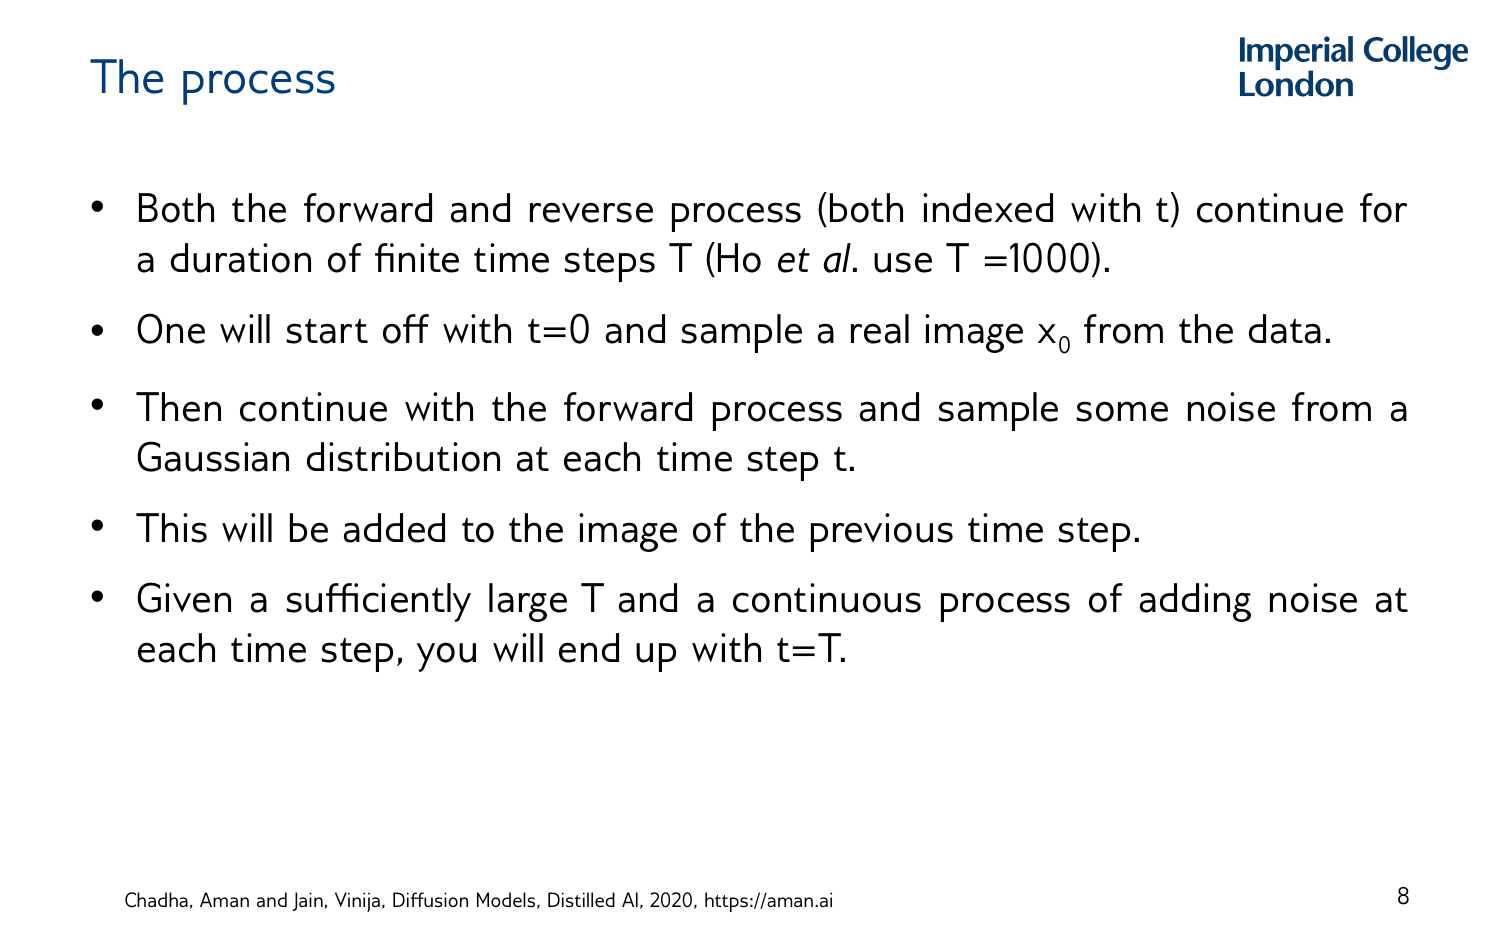

# The process
Both the forward and reverse process (both indexed with t) continue for a duration of finite time steps T (Ho et al. use T =1000).
One will start off with t=0 and sample a real image x0 from the data.
Then continue with the forward process and sample some noise from a Gaussian distribution at each time step t.
This will be added to the image of the previous time step.
Given a sufficiently large T and a continuous process of adding noise at each time step, you will end up with t=T.

8
Chadha, Aman and Jain, Vinija, Diffusion Models, Distilled AI, 2020, https://aman.ai